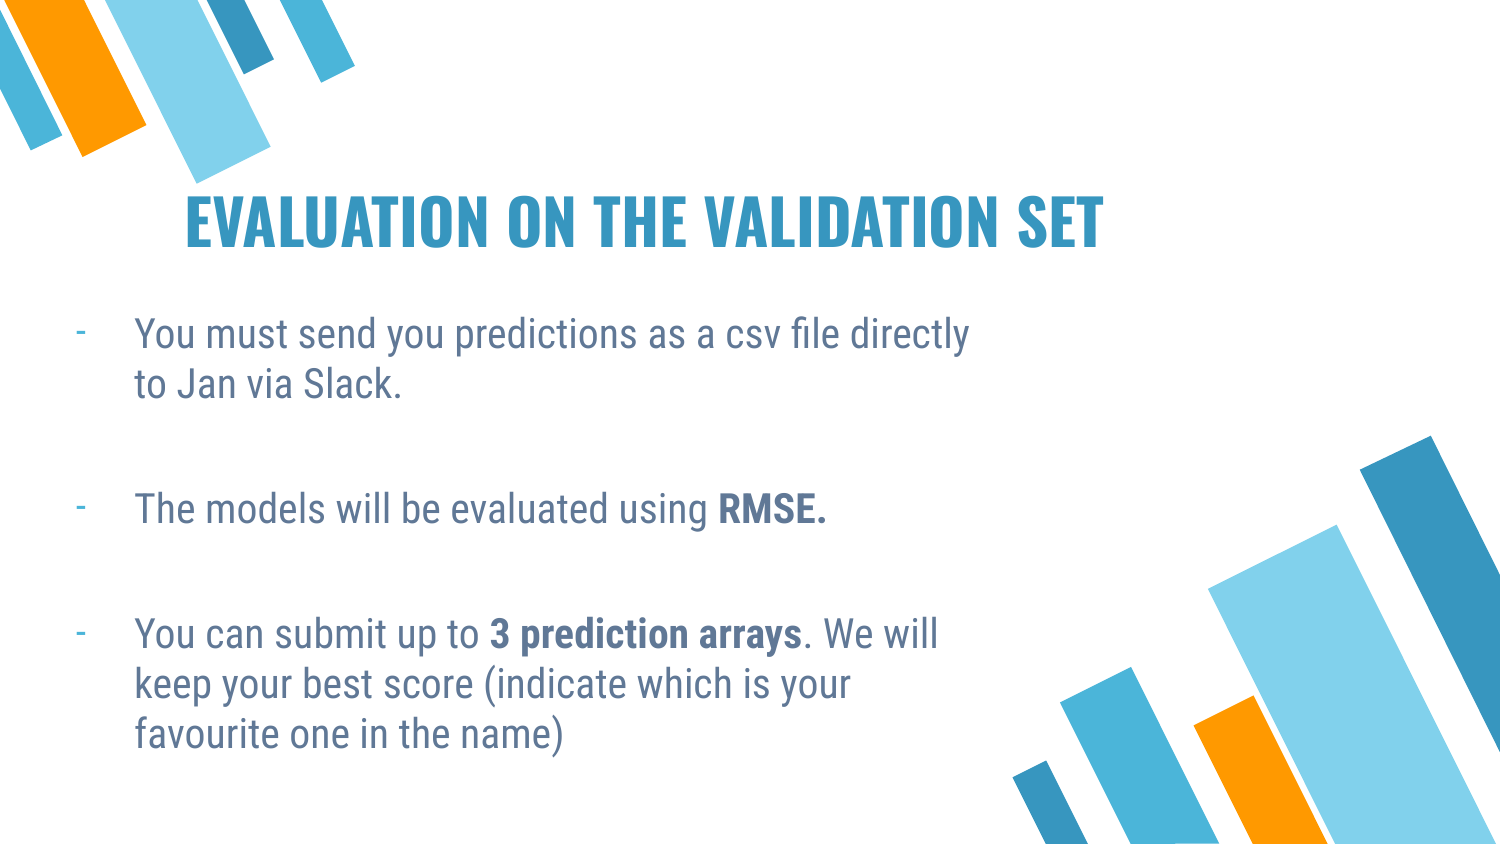

# EVALUATION ON THE VALIDATION SET
You must send you predictions as a csv file directly to Jan via Slack.

The models will be evaluated using RMSE.

You can submit up to 3 prediction arrays. We will keep your best score (indicate which is your favourite one in the name)